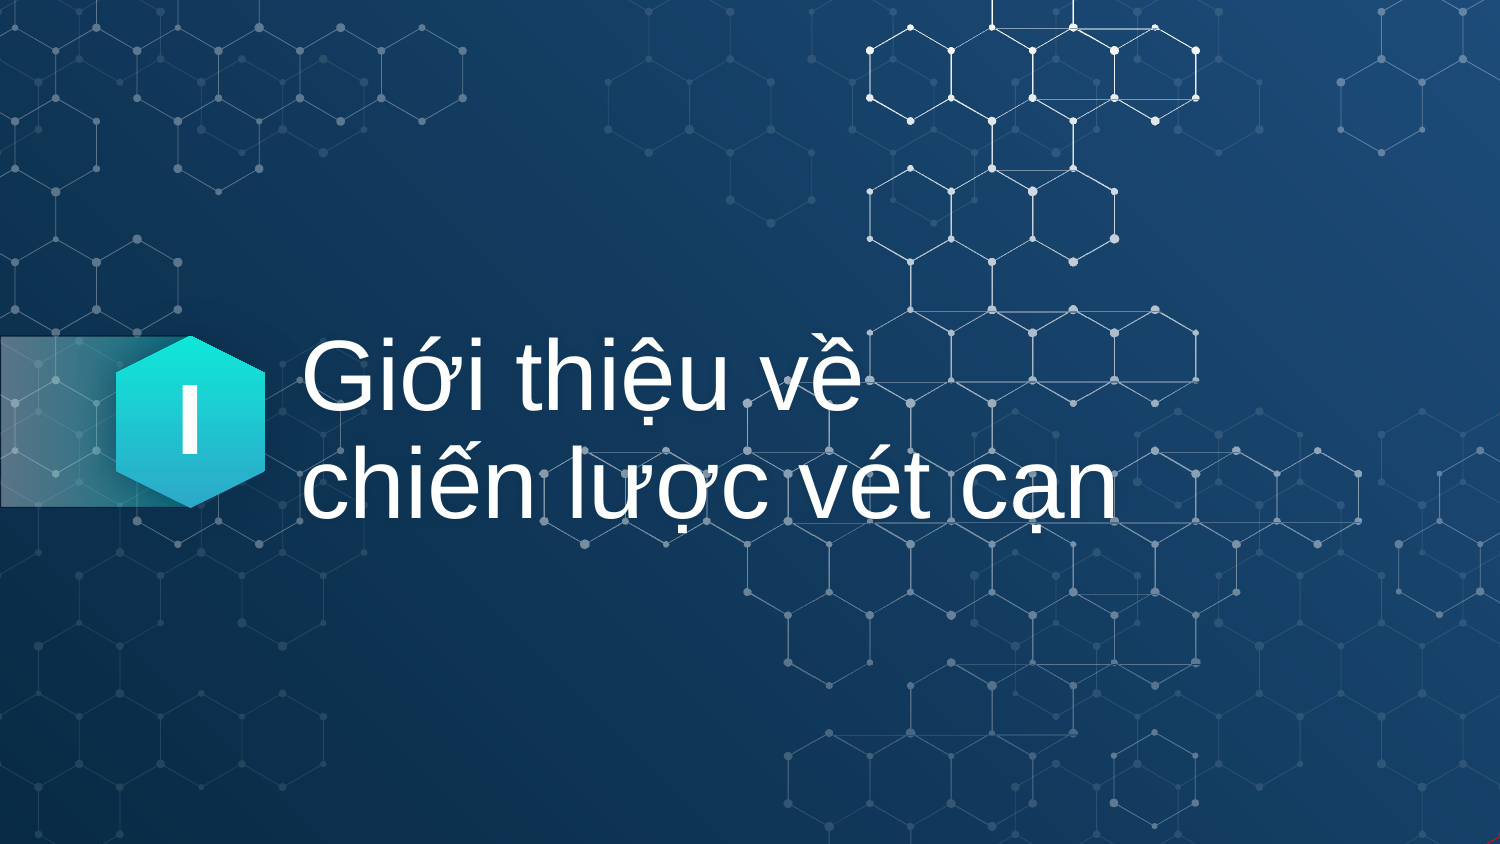

I
# Giới thiệu về chiến lược vét cạn